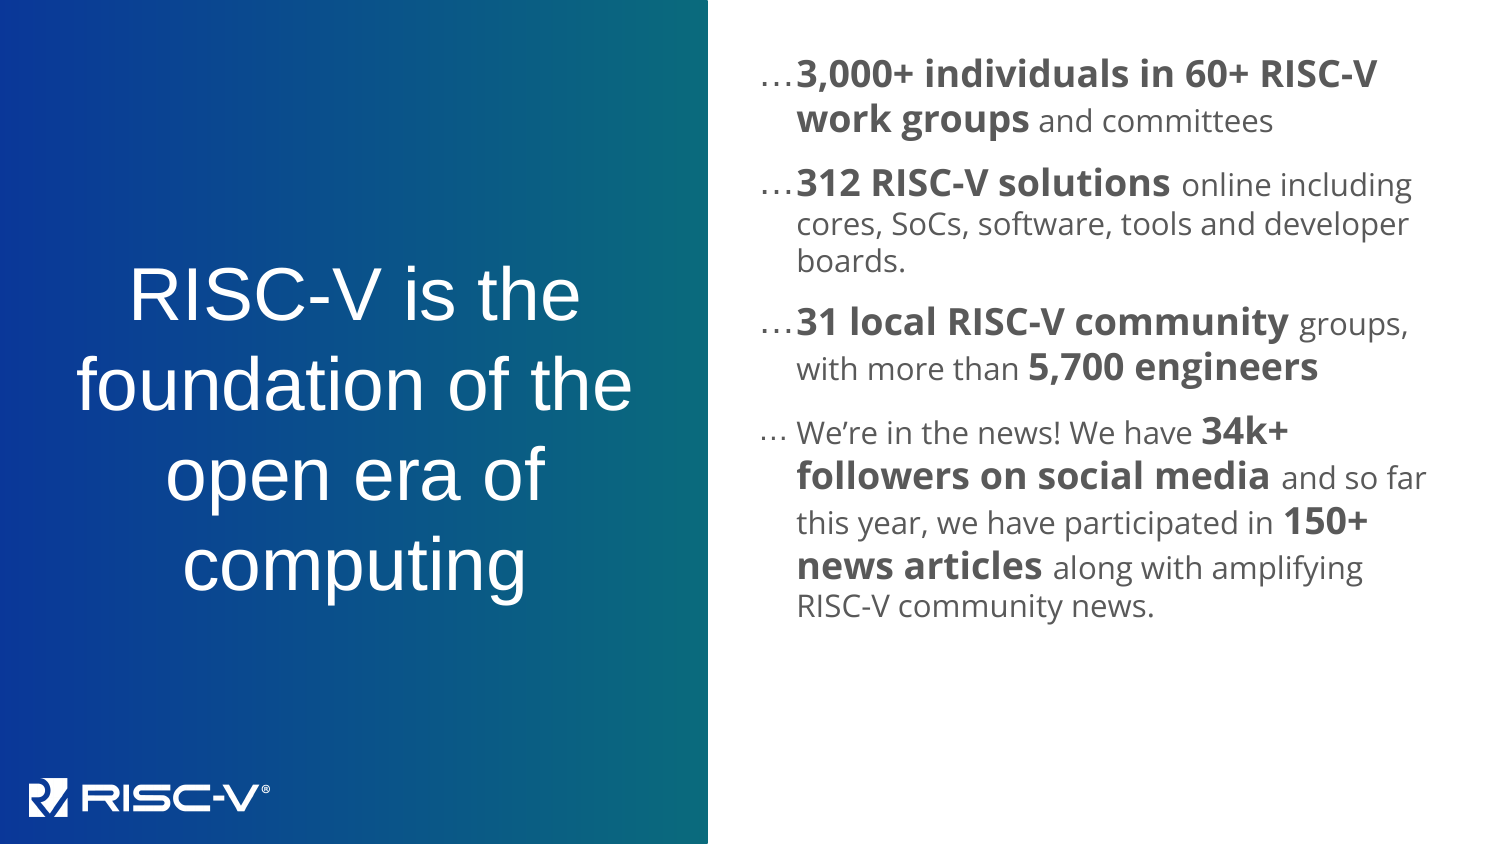

RISC-V is the foundation of the open era of computing
3,000+ individuals in 60+ RISC-V work groups and committees
312 RISC-V solutions online including cores, SoCs, software, tools and developer boards.
31 local RISC-V community groups, with more than 5,700 engineers
We’re in the news! We have 34k+ followers on social media and so far this year, we have participated in 150+ news articles along with amplifying RISC-V community news.